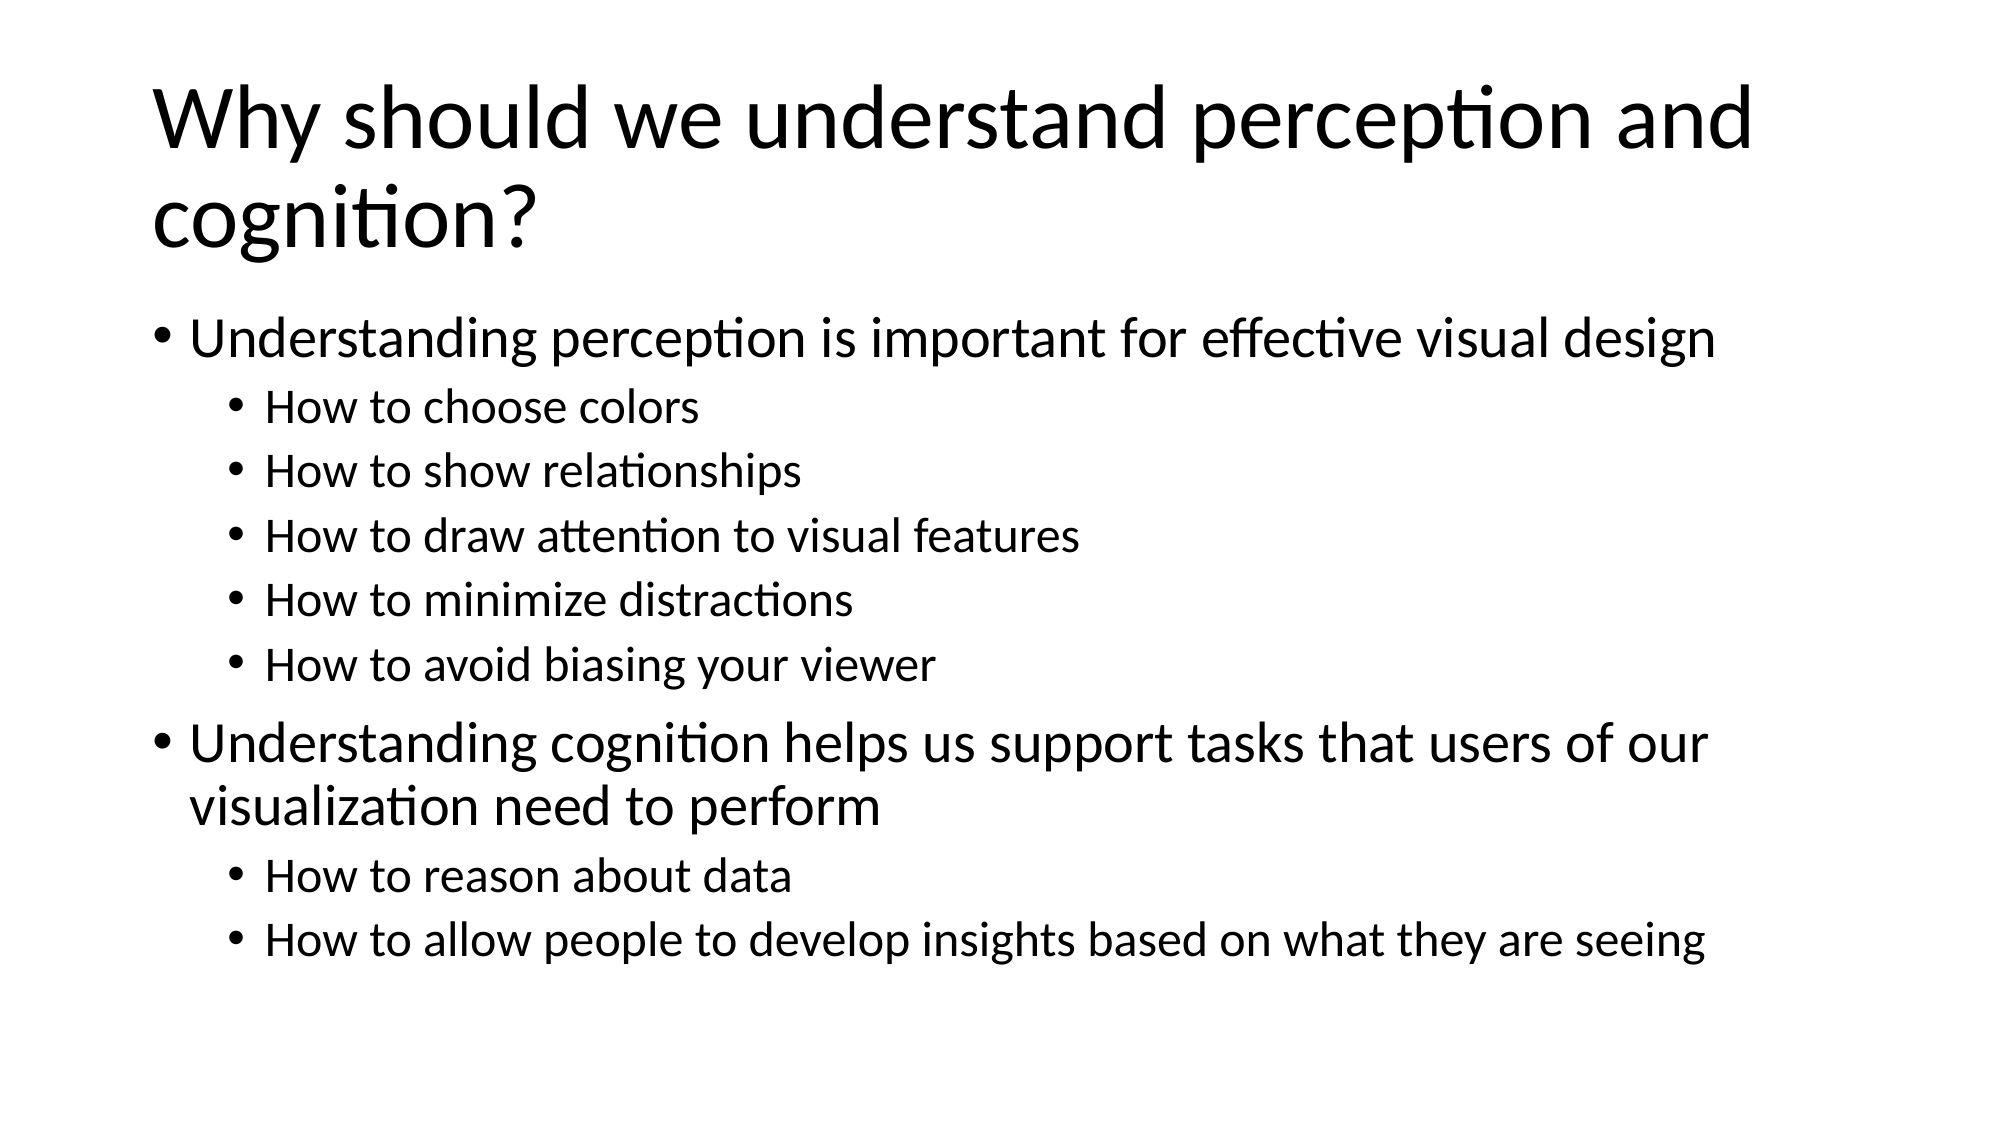

# Why should we understand perception and cognition?
Understanding perception is important for effective visual design
How to choose colors
How to show relationships
How to draw attention to visual features
How to minimize distractions
How to avoid biasing your viewer
Understanding cognition helps us support tasks that users of our visualization need to perform
How to reason about data
How to allow people to develop insights based on what they are seeing